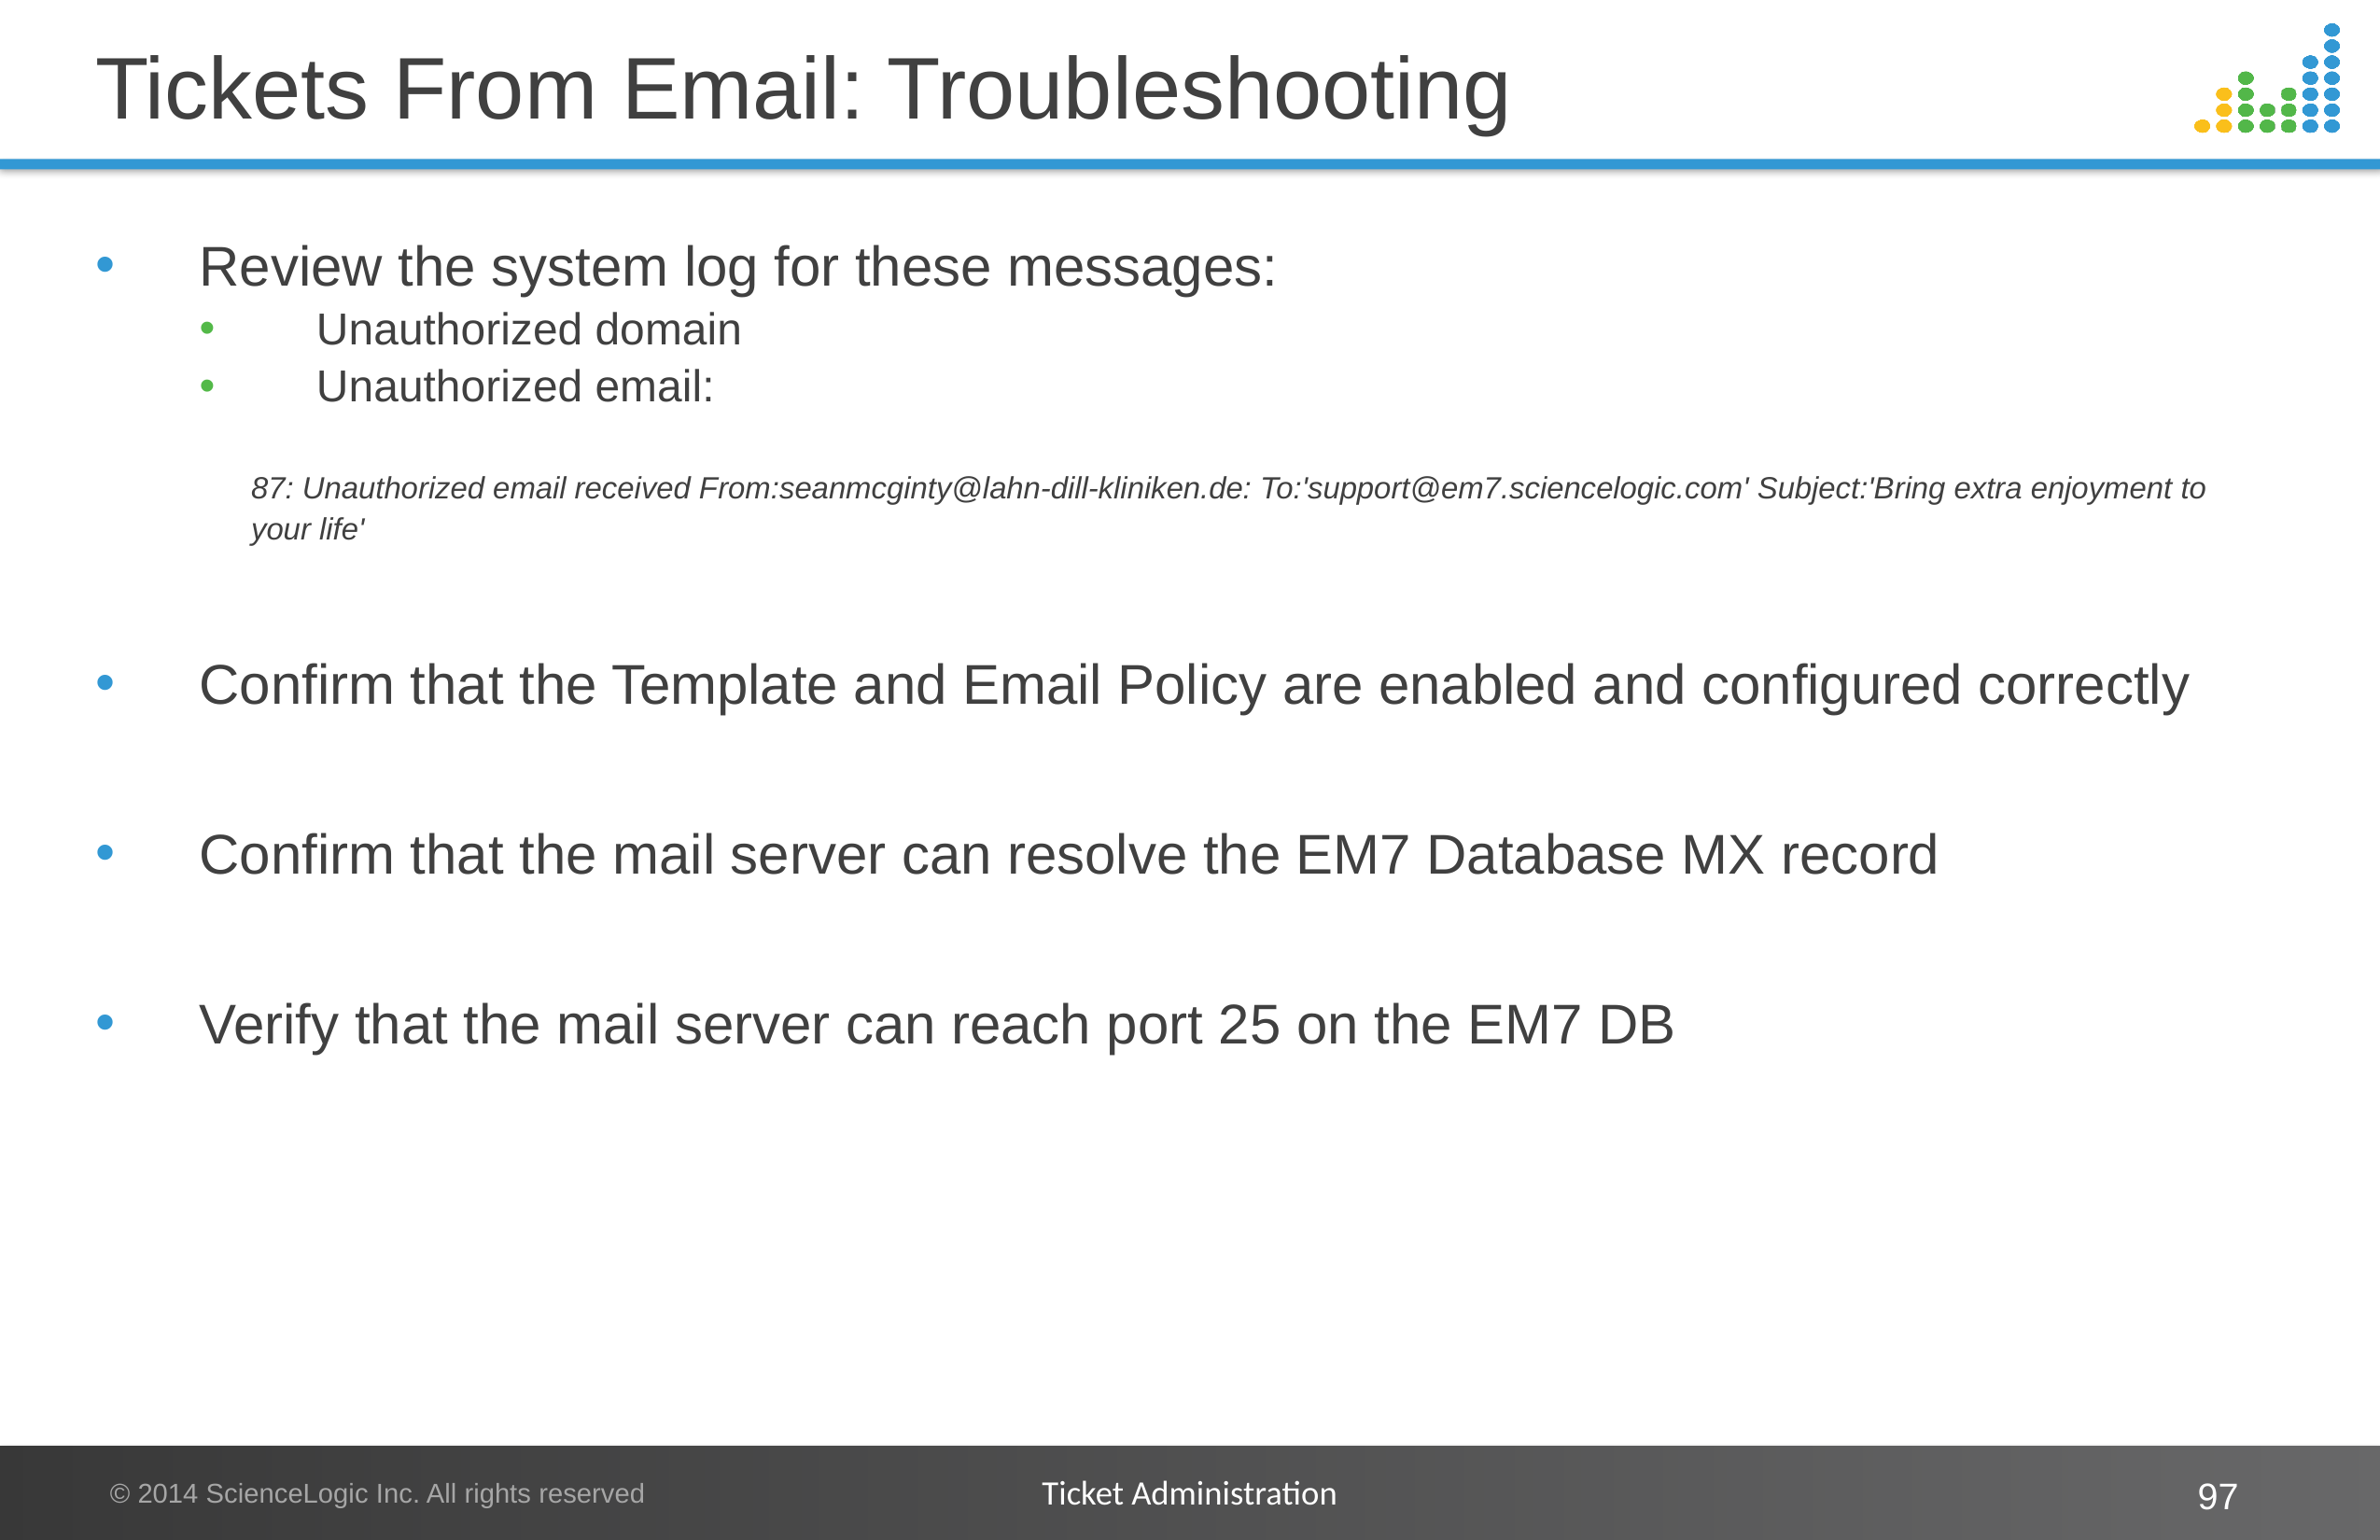

# Tickets From Email: Troubleshooting
Review the system log for these messages:
Unauthorized domain
Unauthorized email:

87: Unauthorized email received From:seanmcginty@lahn-dill-kliniken.de: To:'support@em7.sciencelogic.com' Subject:'Bring extra enjoyment to your life'

Confirm that the Template and Email Policy are enabled and configured correctly

Confirm that the mail server can resolve the EM7 Database MX record

Verify that the mail server can reach port 25 on the EM7 DB

Ticket Administration
97